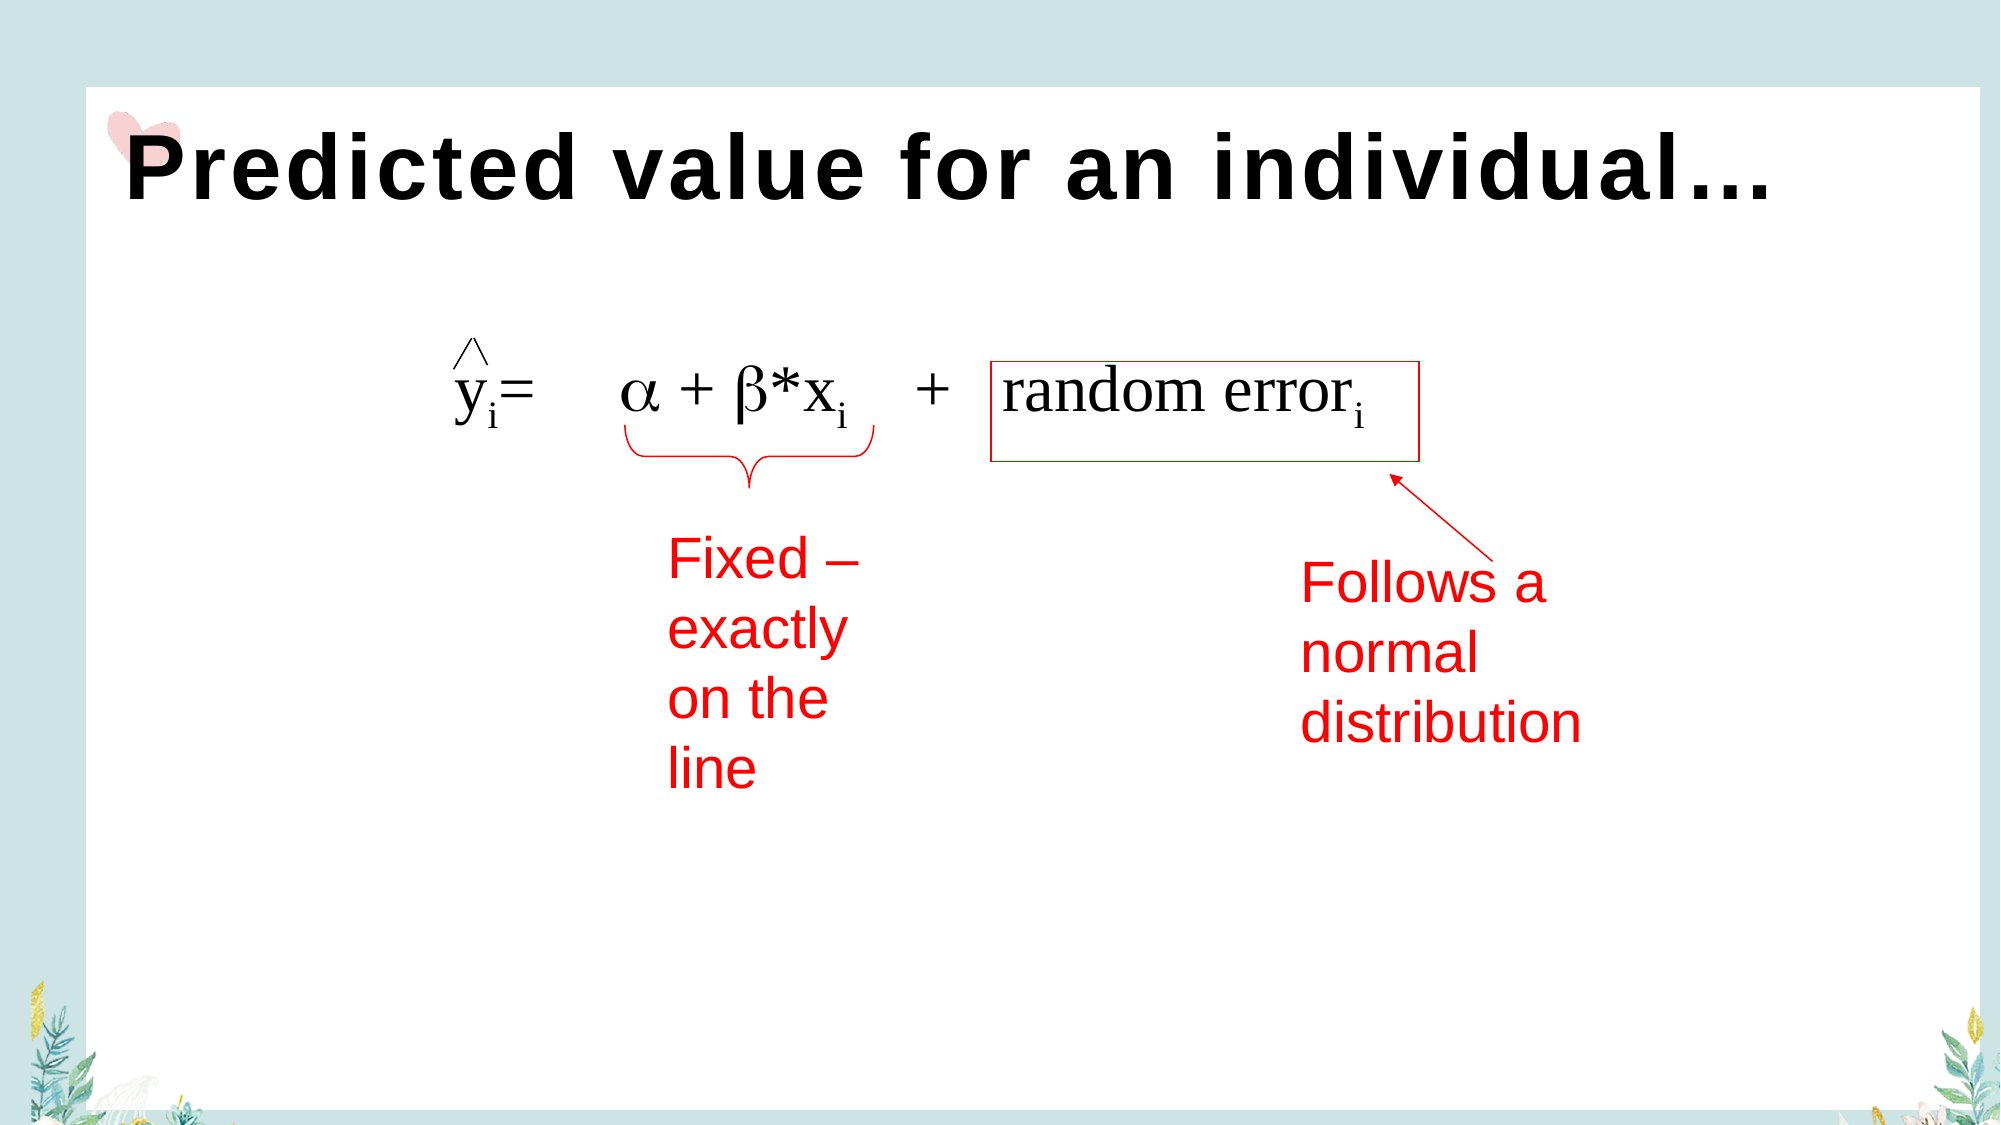

# Predicted value for an individual…

yi=     α + β*xi    +   random errori

Follows a normal distribution

Fixed – exactly on the line